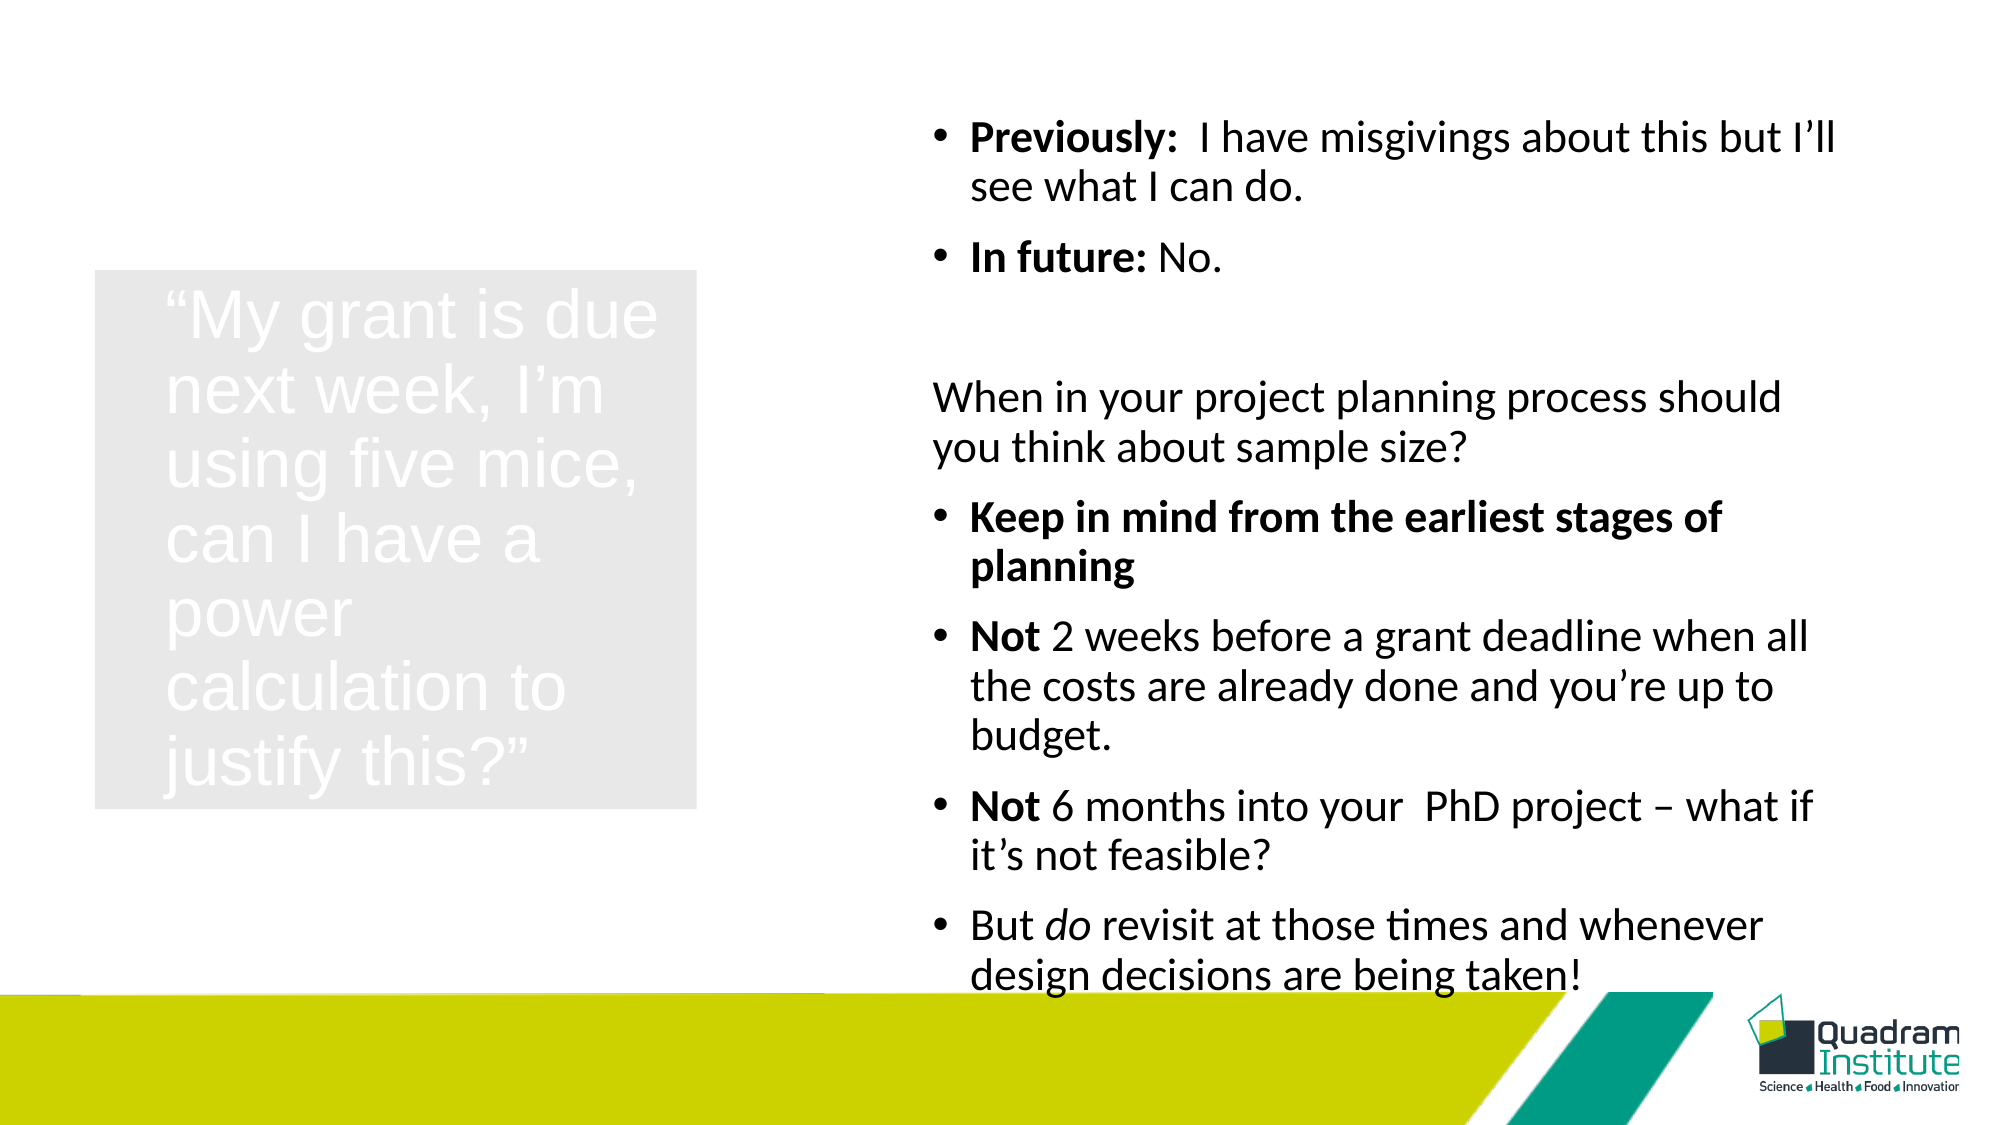

Previously:  I have misgivings about this but I’ll see what I can do.
In future: No.

When in your project planning process should you think about sample size?
Keep in mind from the earliest stages of planning
Not 2 weeks before a grant deadline when all the costs are already done and you’re up to budget.
Not 6 months into your  PhD project – what if it’s not feasible?
But do revisit at those times and whenever design decisions are being taken!
# “My grant is due next week, I’m using five mice, can I have a power calculation to justify this?”